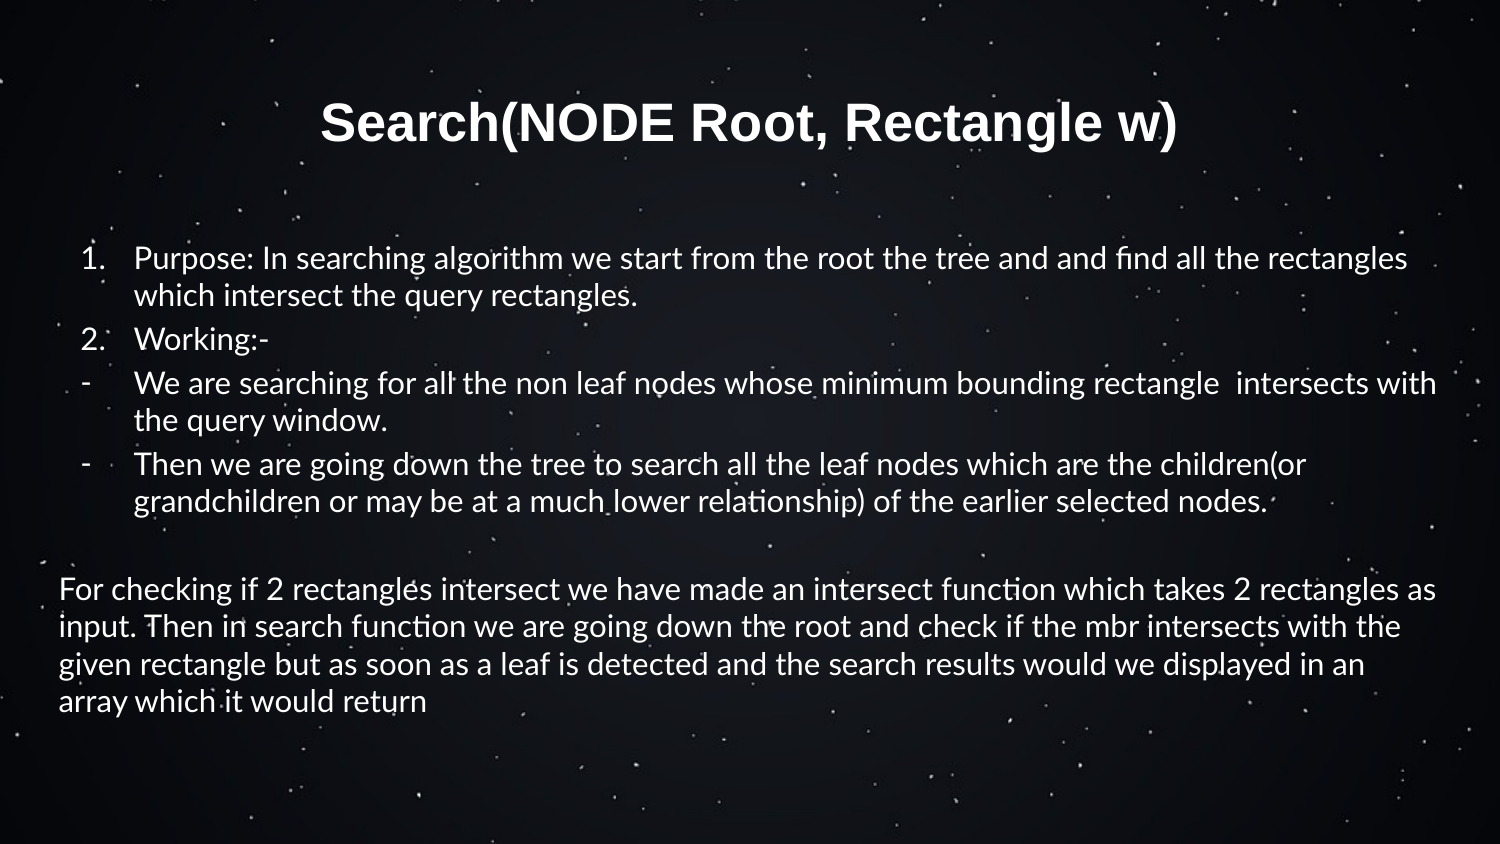

# Search(NODE Root, Rectangle w)
Purpose: In searching algorithm we start from the root the tree and and find all the rectangles which intersect the query rectangles.
Working:-
We are searching for all the non leaf nodes whose minimum bounding rectangle  intersects with the query window.
Then we are going down the tree to search all the leaf nodes which are the children(or grandchildren or may be at a much lower relationship) of the earlier selected nodes.

For checking if 2 rectangles intersect we have made an intersect function which takes 2 rectangles as input. Then in search function we are going down the root and check if the mbr intersects with the given rectangle but as soon as a leaf is detected and the search results would we displayed in an array which it would return